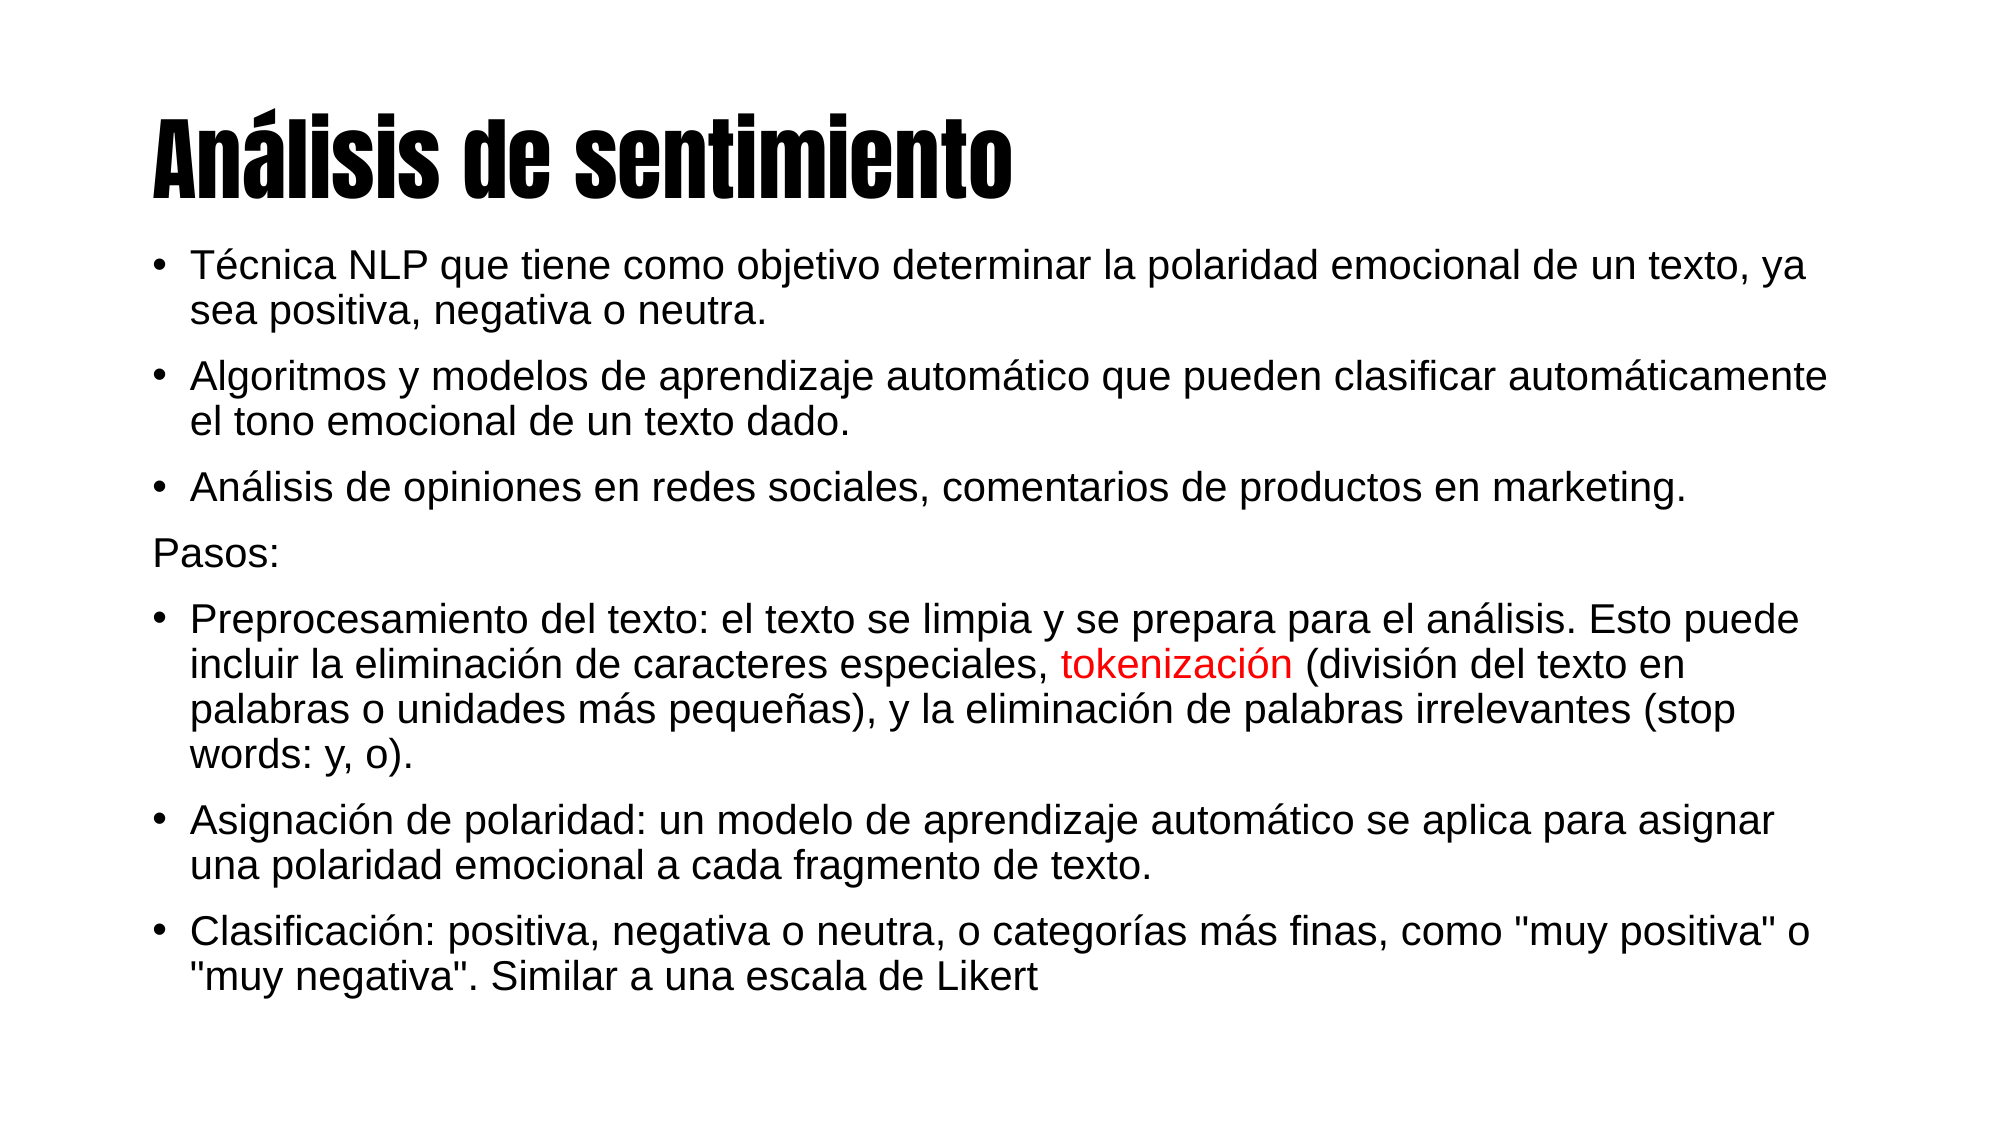

# Análisis de sentimiento
Técnica NLP que tiene como objetivo determinar la polaridad emocional de un texto, ya sea positiva, negativa o neutra.
Algoritmos y modelos de aprendizaje automático que pueden clasificar automáticamente el tono emocional de un texto dado.
Análisis de opiniones en redes sociales, comentarios de productos en marketing.
Pasos:
Preprocesamiento del texto: el texto se limpia y se prepara para el análisis. Esto puede incluir la eliminación de caracteres especiales, tokenización (división del texto en palabras o unidades más pequeñas), y la eliminación de palabras irrelevantes (stop words: y, o).
Asignación de polaridad: un modelo de aprendizaje automático se aplica para asignar una polaridad emocional a cada fragmento de texto.
Clasificación: positiva, negativa o neutra, o categorías más finas, como "muy positiva" o "muy negativa". Similar a una escala de Likert